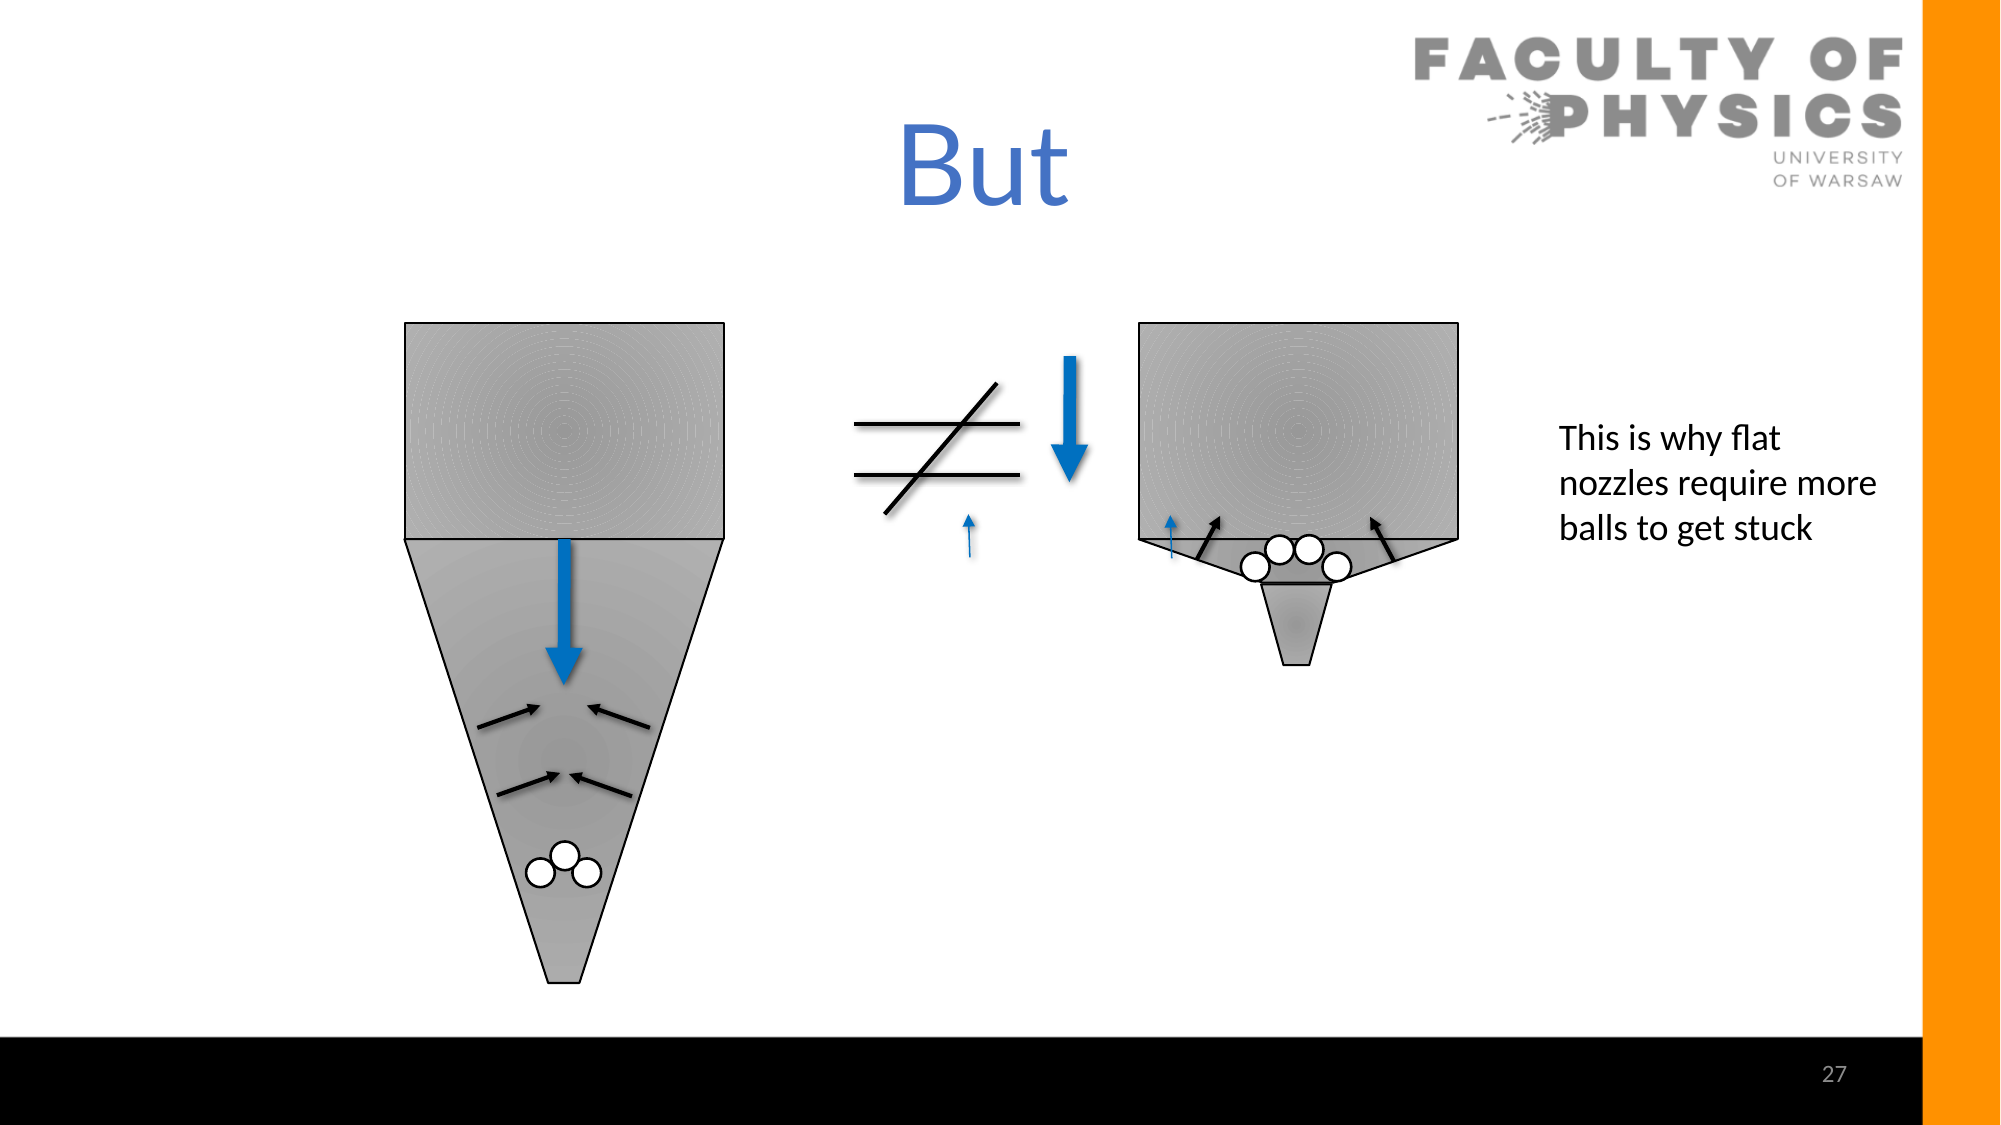

# But

This is why flat nozzles require more balls to get stuck

27